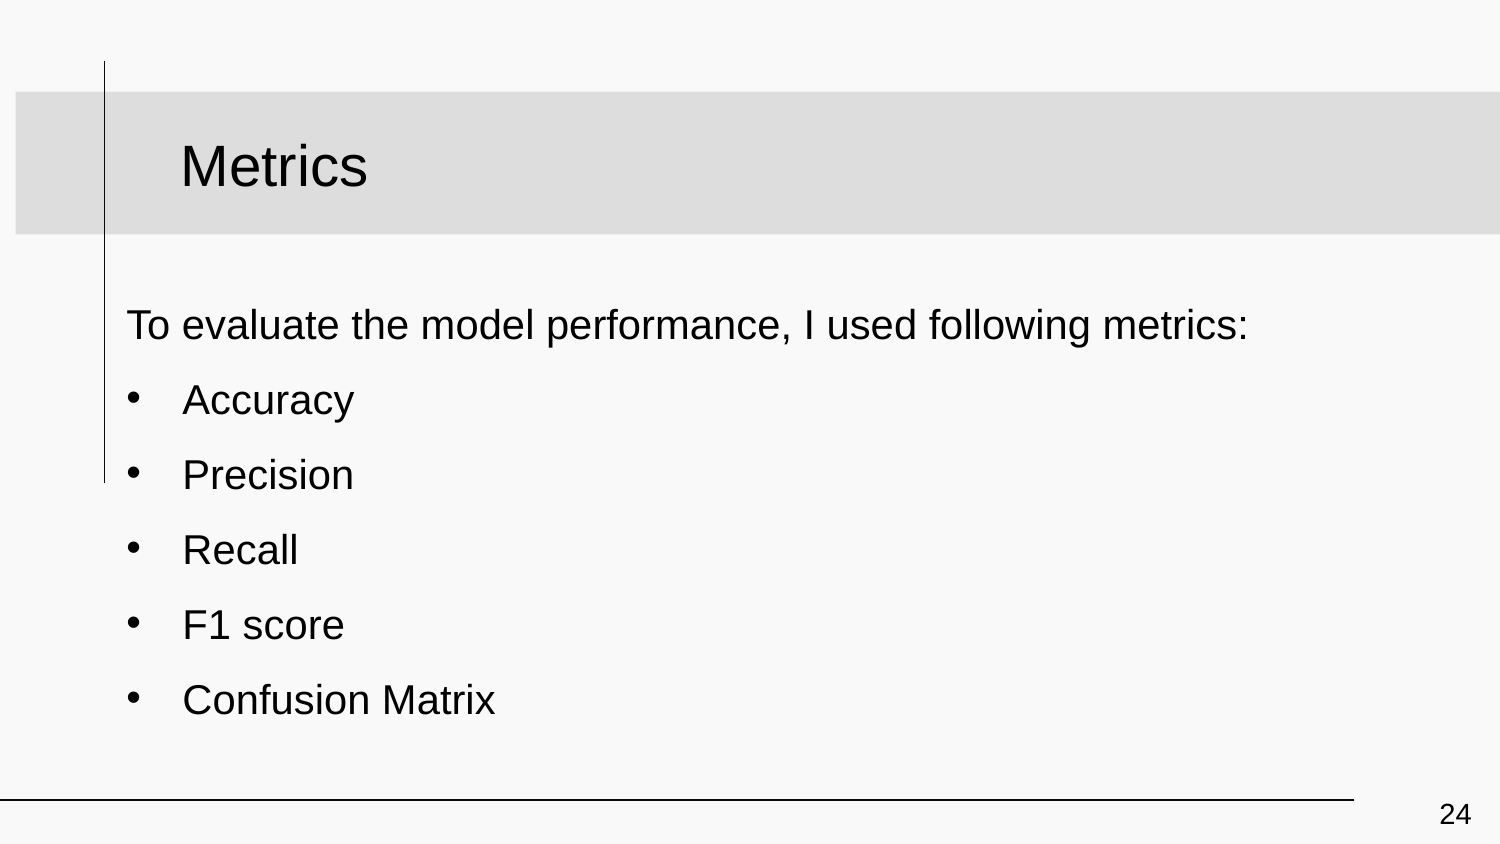

Metrics
To evaluate the model performance, I used following metrics:
Accuracy
Precision
Recall
F1 score
Confusion Matrix

24